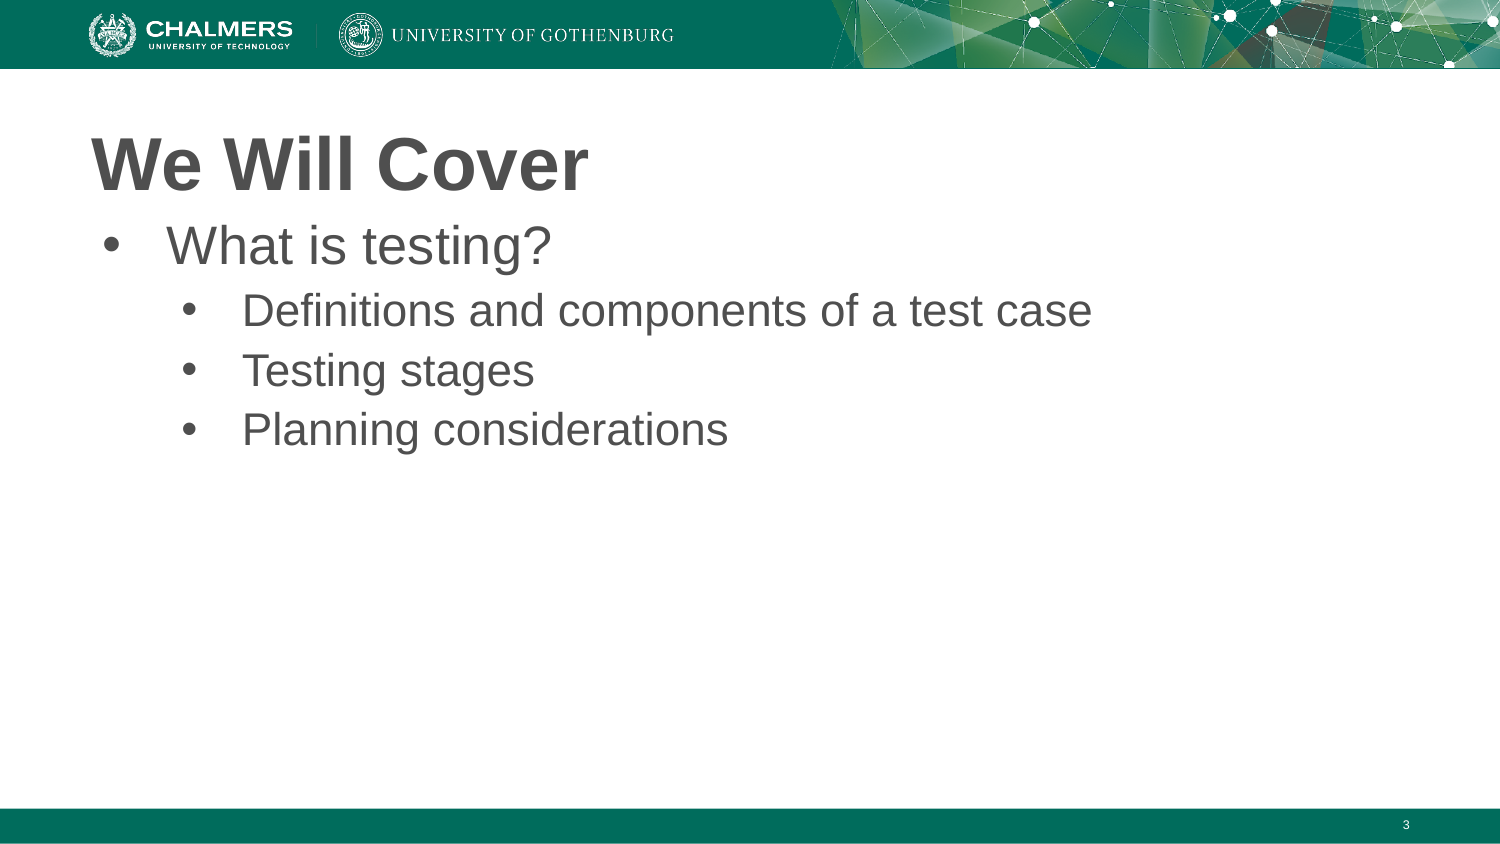

# We Will Cover
What is testing?
Definitions and components of a test case
Testing stages
Planning considerations
3